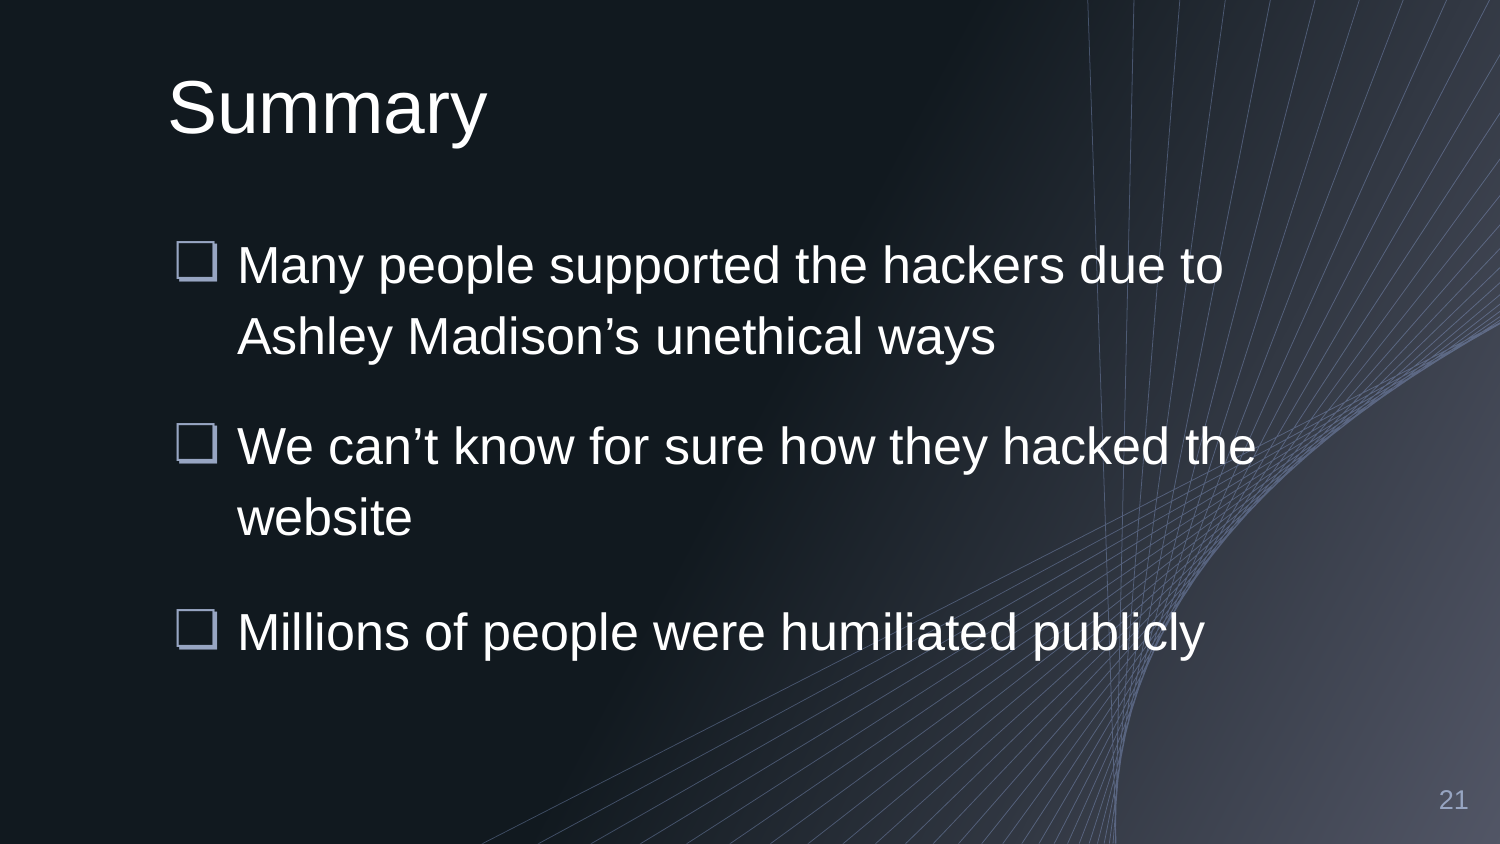

# Summary
Many people supported the hackers due to Ashley Madison’s unethical ways
We can’t know for sure how they hacked the website
Millions of people were humiliated publicly
21